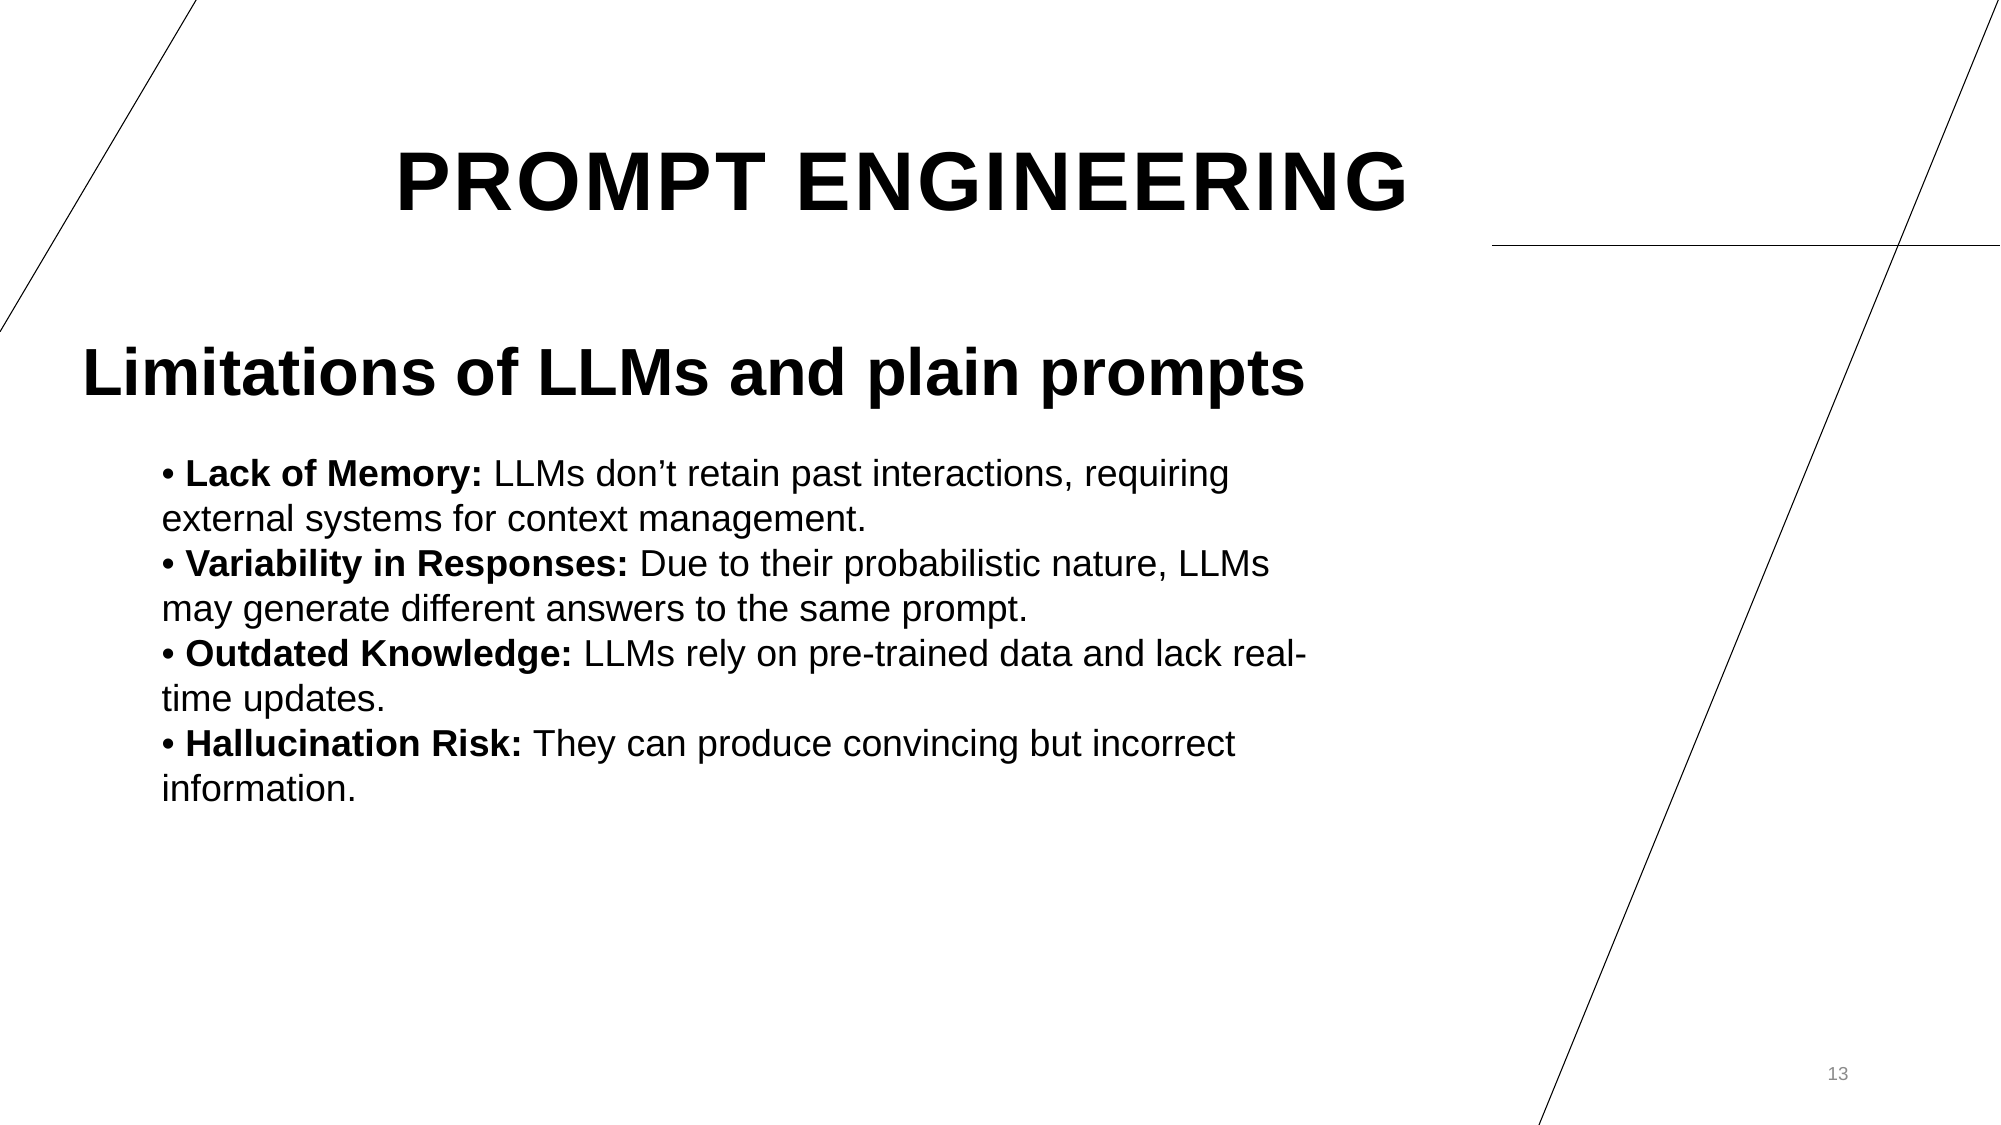

# Prompt engineering
Limitations of LLMs and plain prompts
• Lack of Memory: LLMs don’t retain past interactions, requiring external systems for context management.
• Variability in Responses: Due to their probabilistic nature, LLMs may generate different answers to the same prompt.
• Outdated Knowledge: LLMs rely on pre-trained data and lack real-time updates.
• Hallucination Risk: They can produce convincing but incorrect information.
13